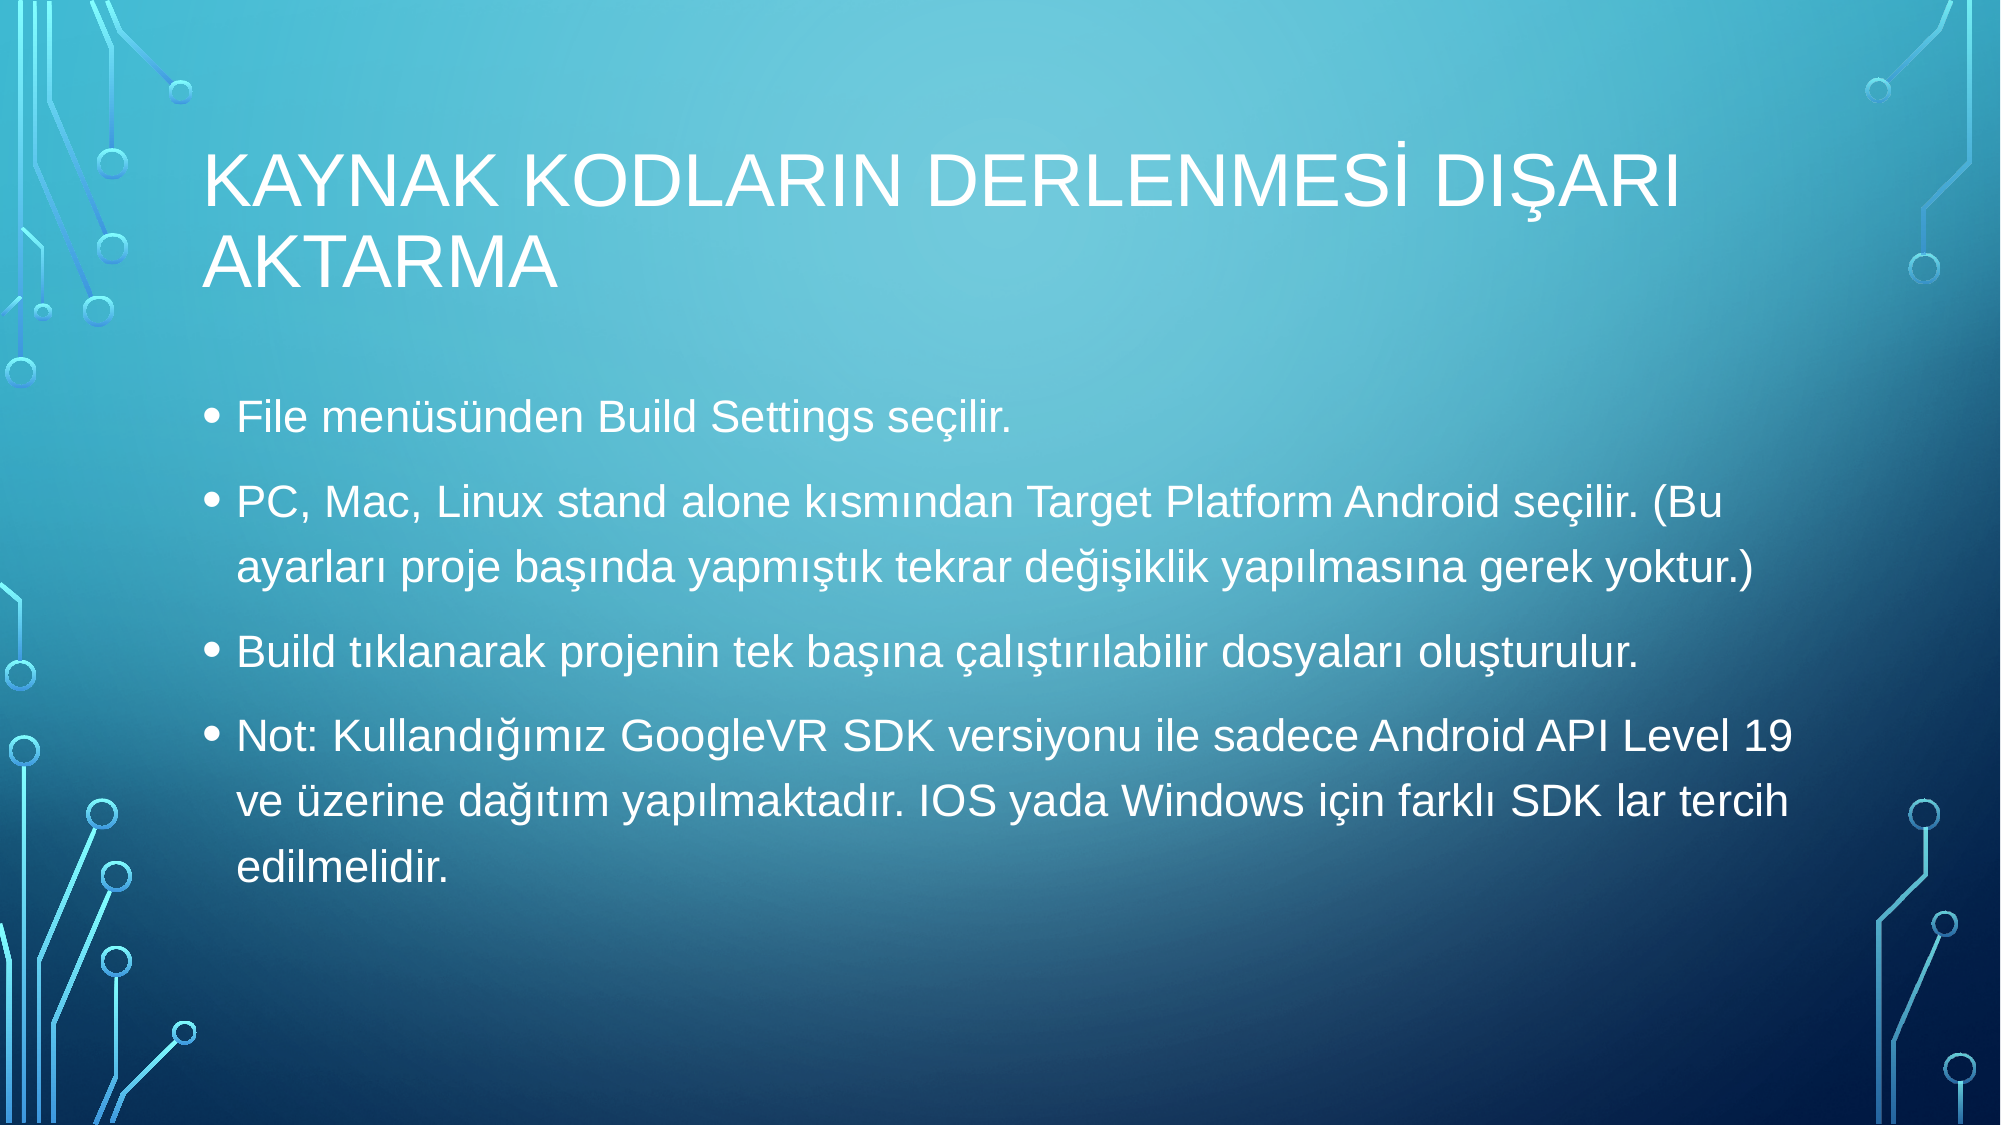

# Kaynak Kodların Derlenmesi Dışarı Aktarma
File menüsünden Build Settings seçilir.
PC, Mac, Linux stand alone kısmından Target Platform Android seçilir. (Bu ayarları proje başında yapmıştık tekrar değişiklik yapılmasına gerek yoktur.)
Build tıklanarak projenin tek başına çalıştırılabilir dosyaları oluşturulur.
Not: Kullandığımız GoogleVR SDK versiyonu ile sadece Android API Level 19 ve üzerine dağıtım yapılmaktadır. IOS yada Windows için farklı SDK lar tercih edilmelidir.